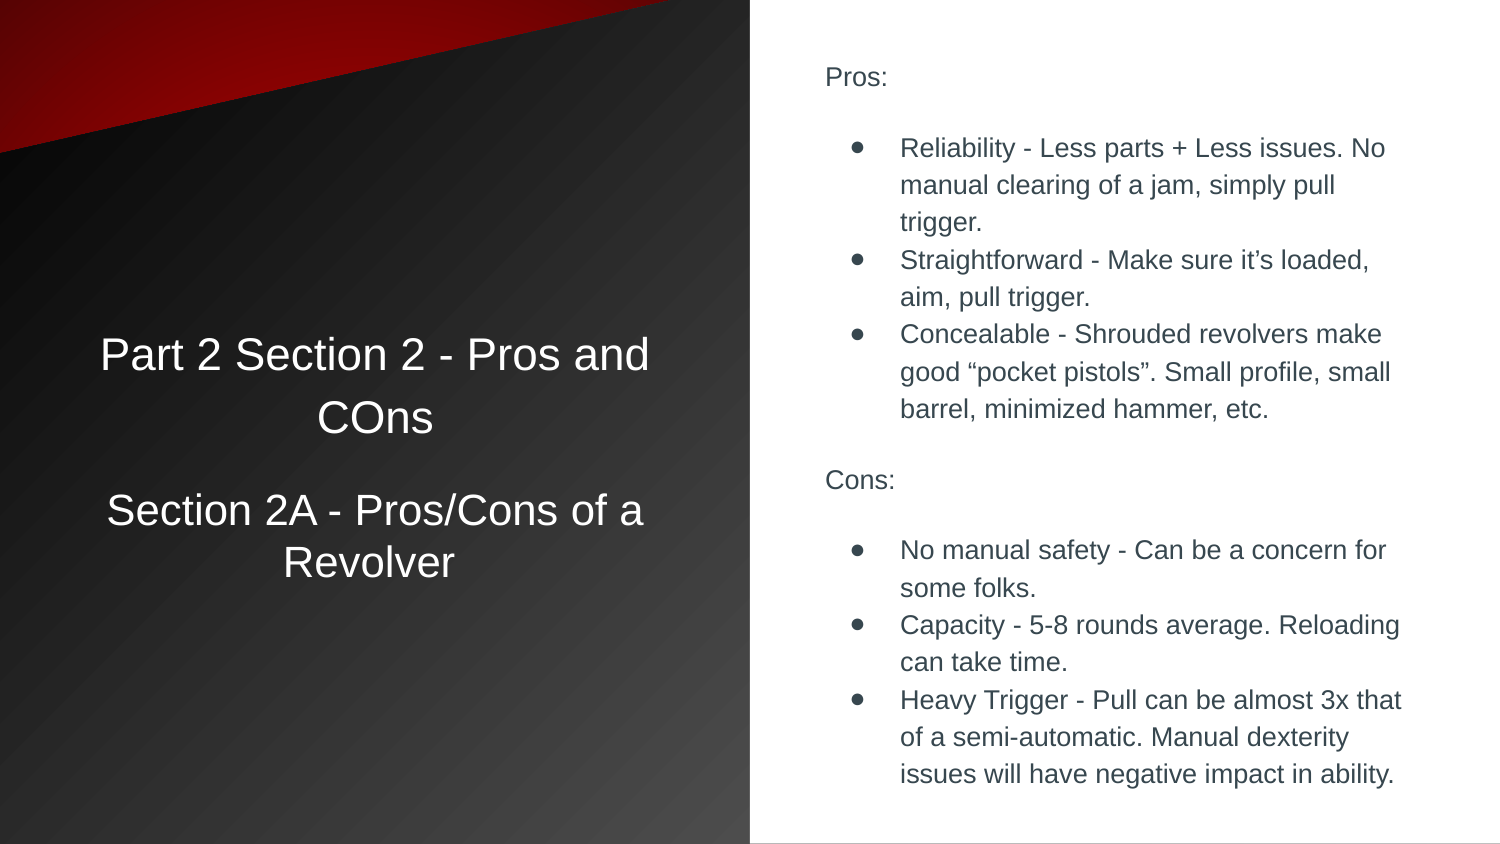

Pros:
Reliability - Less parts + Less issues. No manual clearing of a jam, simply pull trigger.
Straightforward - Make sure it’s loaded, aim, pull trigger.
Concealable - Shrouded revolvers make good “pocket pistols”. Small profile, small barrel, minimized hammer, etc.
Cons:
No manual safety - Can be a concern for some folks.
Capacity - 5-8 rounds average. Reloading can take time.
Heavy Trigger - Pull can be almost 3x that of a semi-automatic. Manual dexterity issues will have negative impact in ability.
# Part 2 Section 2 - Pros and COns
Section 2A - Pros/Cons of a Revolver